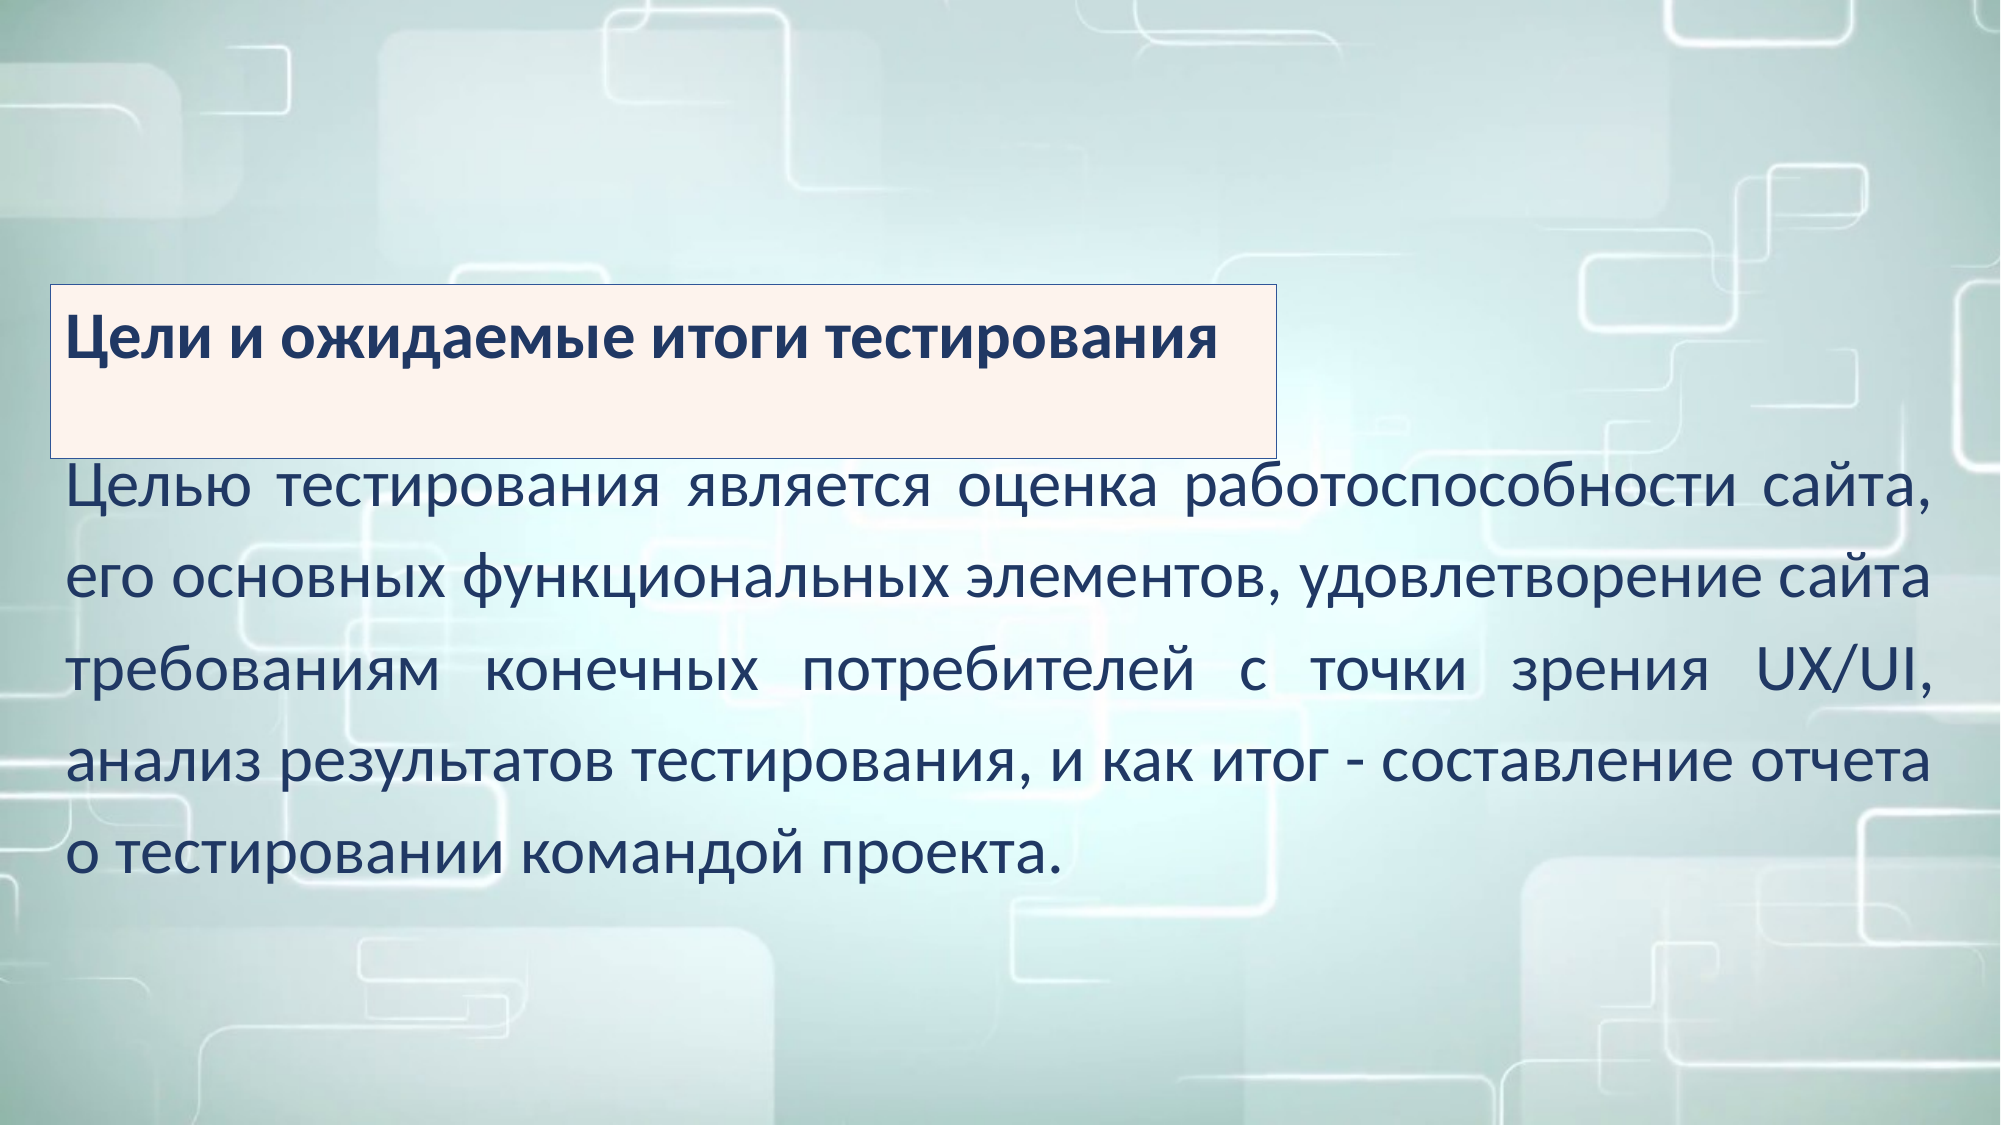

Цели и ожидаемые итоги тестирования

Целью тестирования является оценка работоспособности сайта, его основных функциональных элементов, удовлетворение сайта требованиям конечных потребителей с точки зрения UX/UI, анализ результатов тестирования, и как итог - составление отчета о тестировании командой проекта.